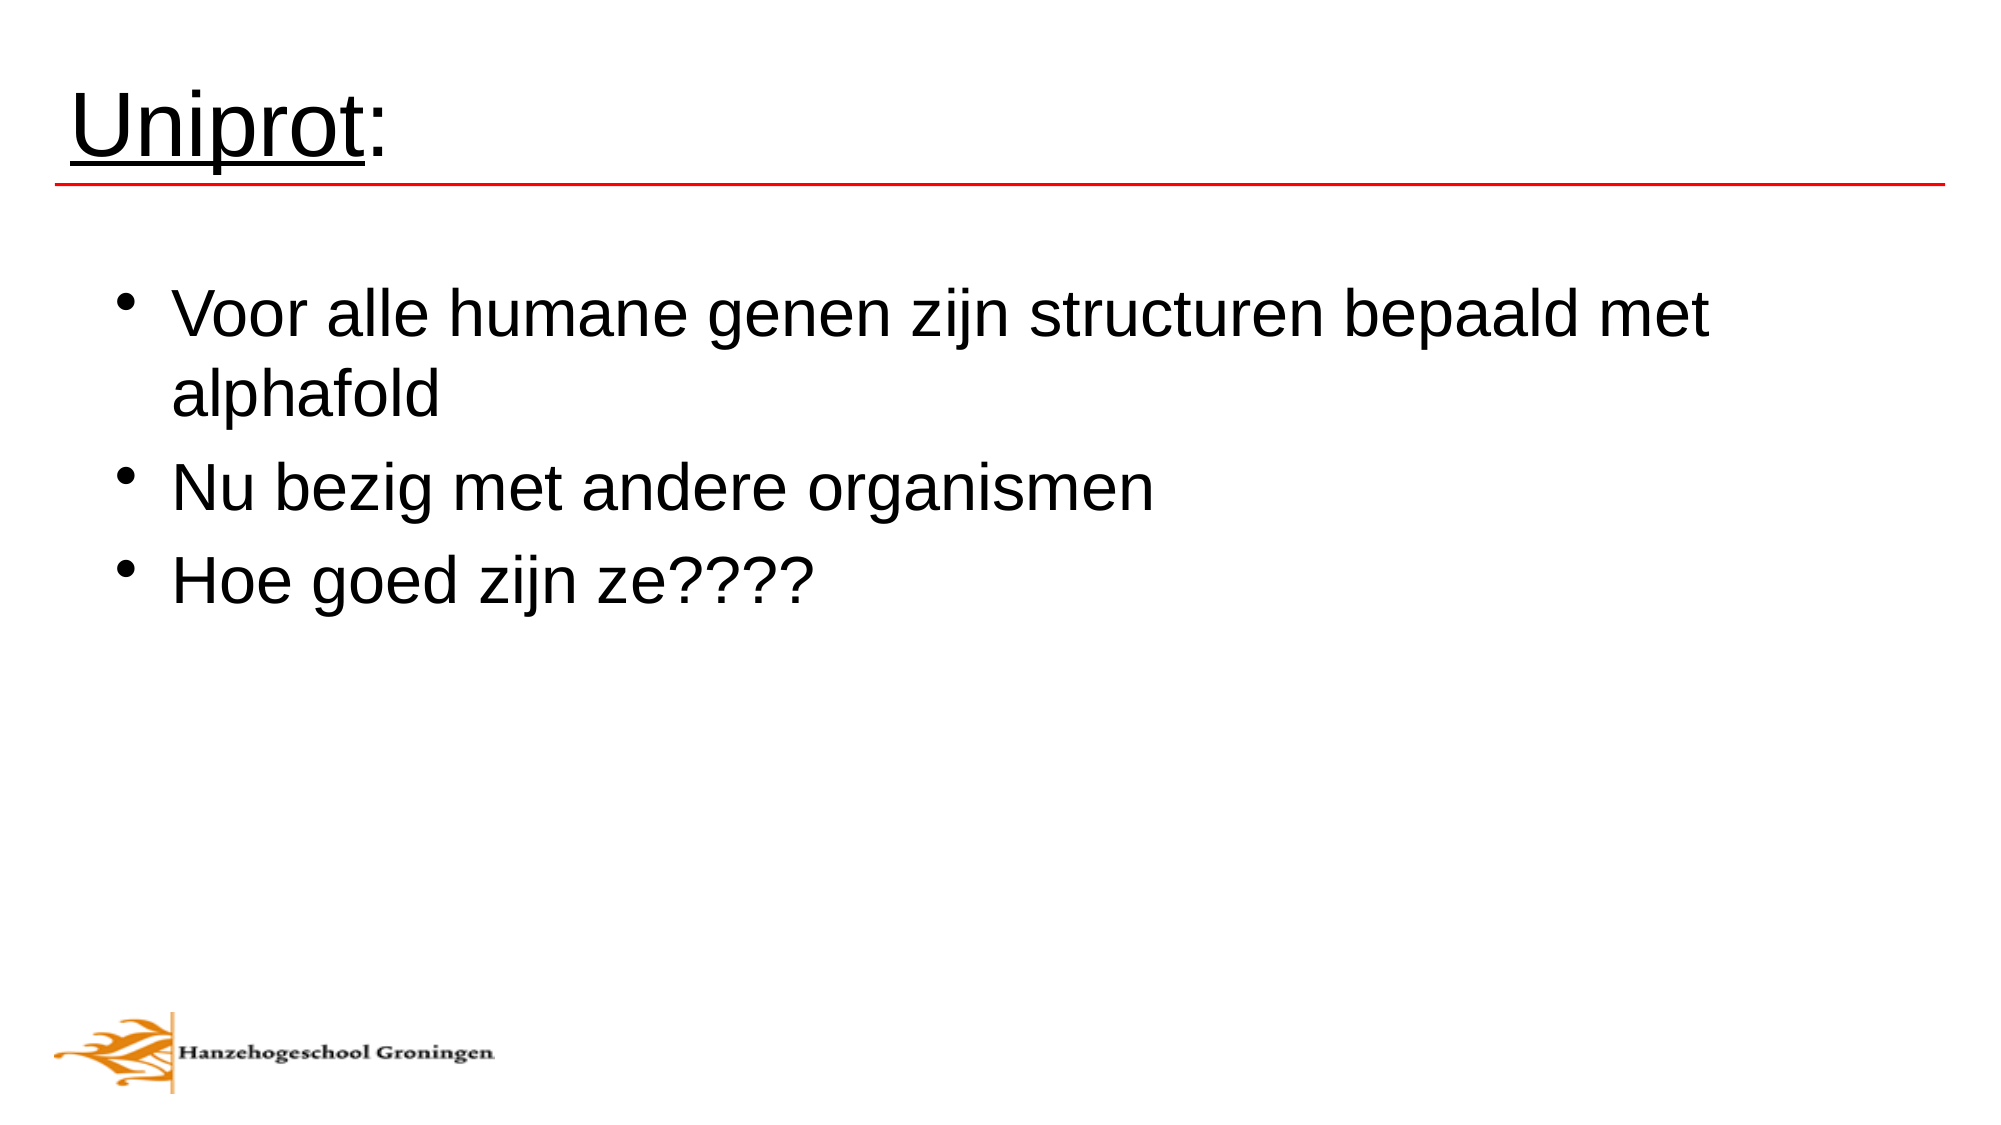

# Uniprot:
Voor alle humane genen zijn structuren bepaald met alphafold
Nu bezig met andere organismen
Hoe goed zijn ze????